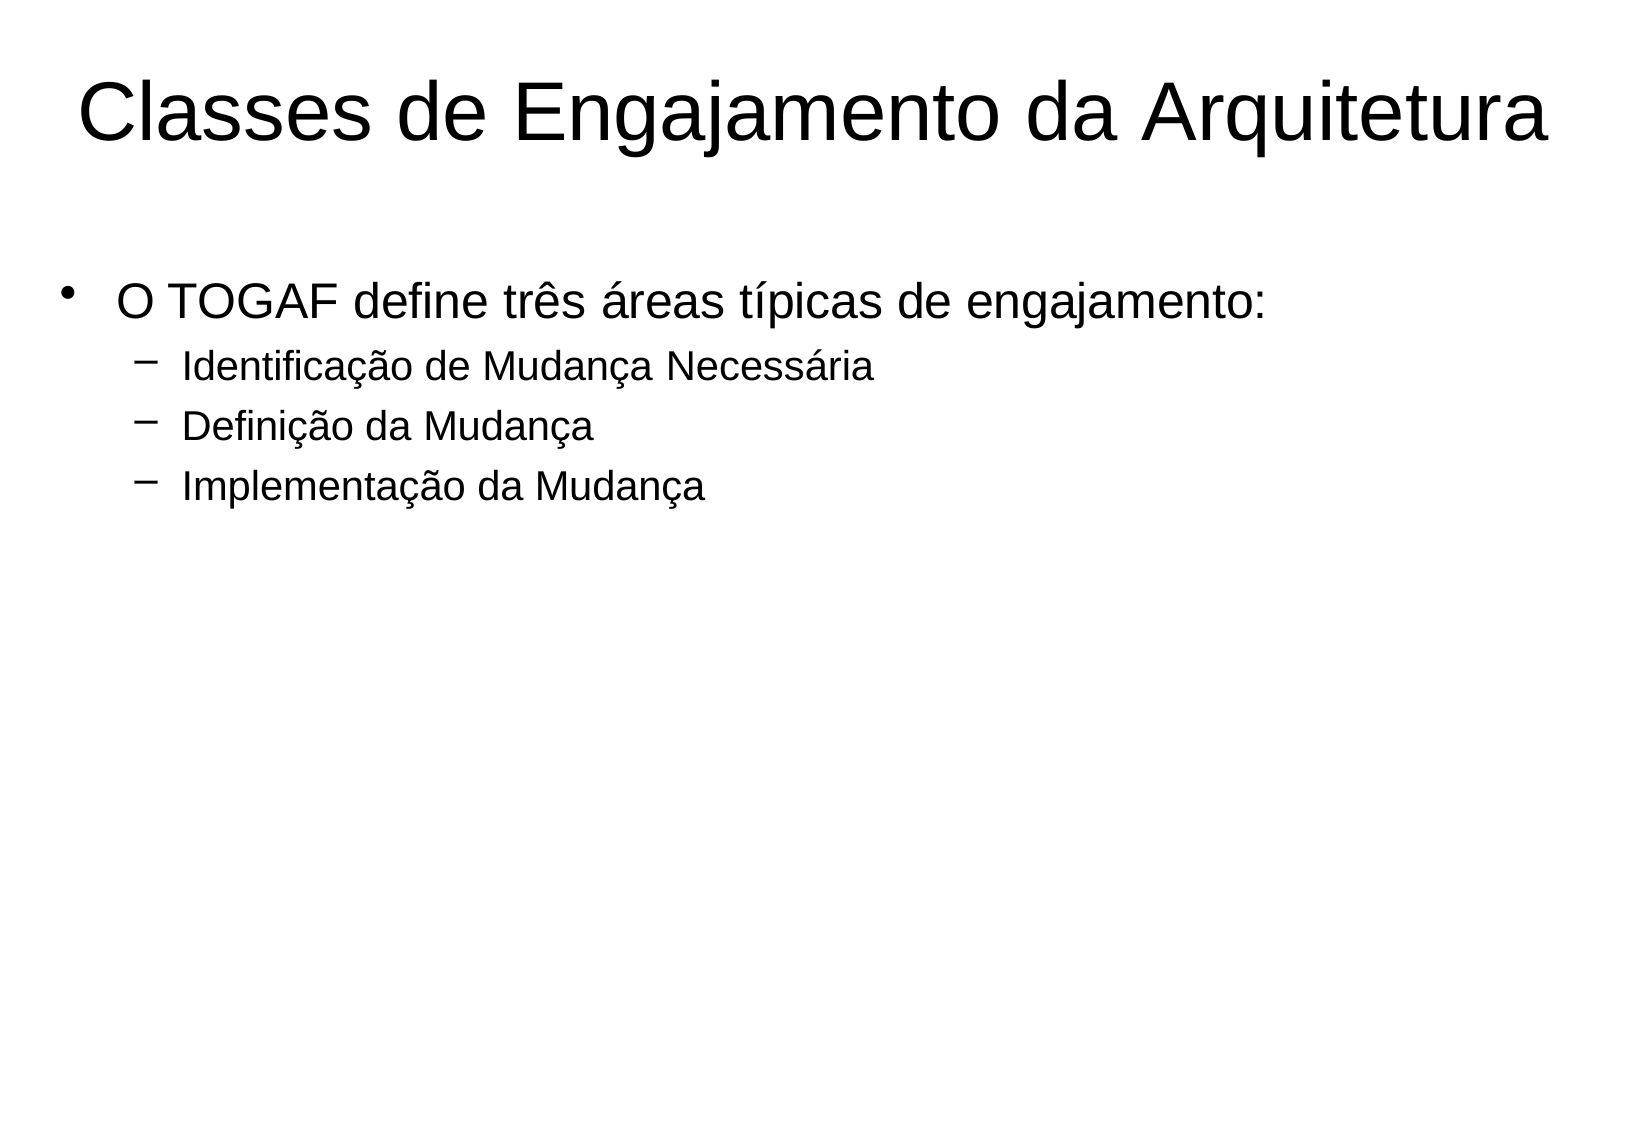

# Classes de Engajamento da Arquitetura
O TOGAF define três áreas típicas de engajamento:
Identificação de Mudança Necessária
Definição da Mudança
Implementação da Mudança